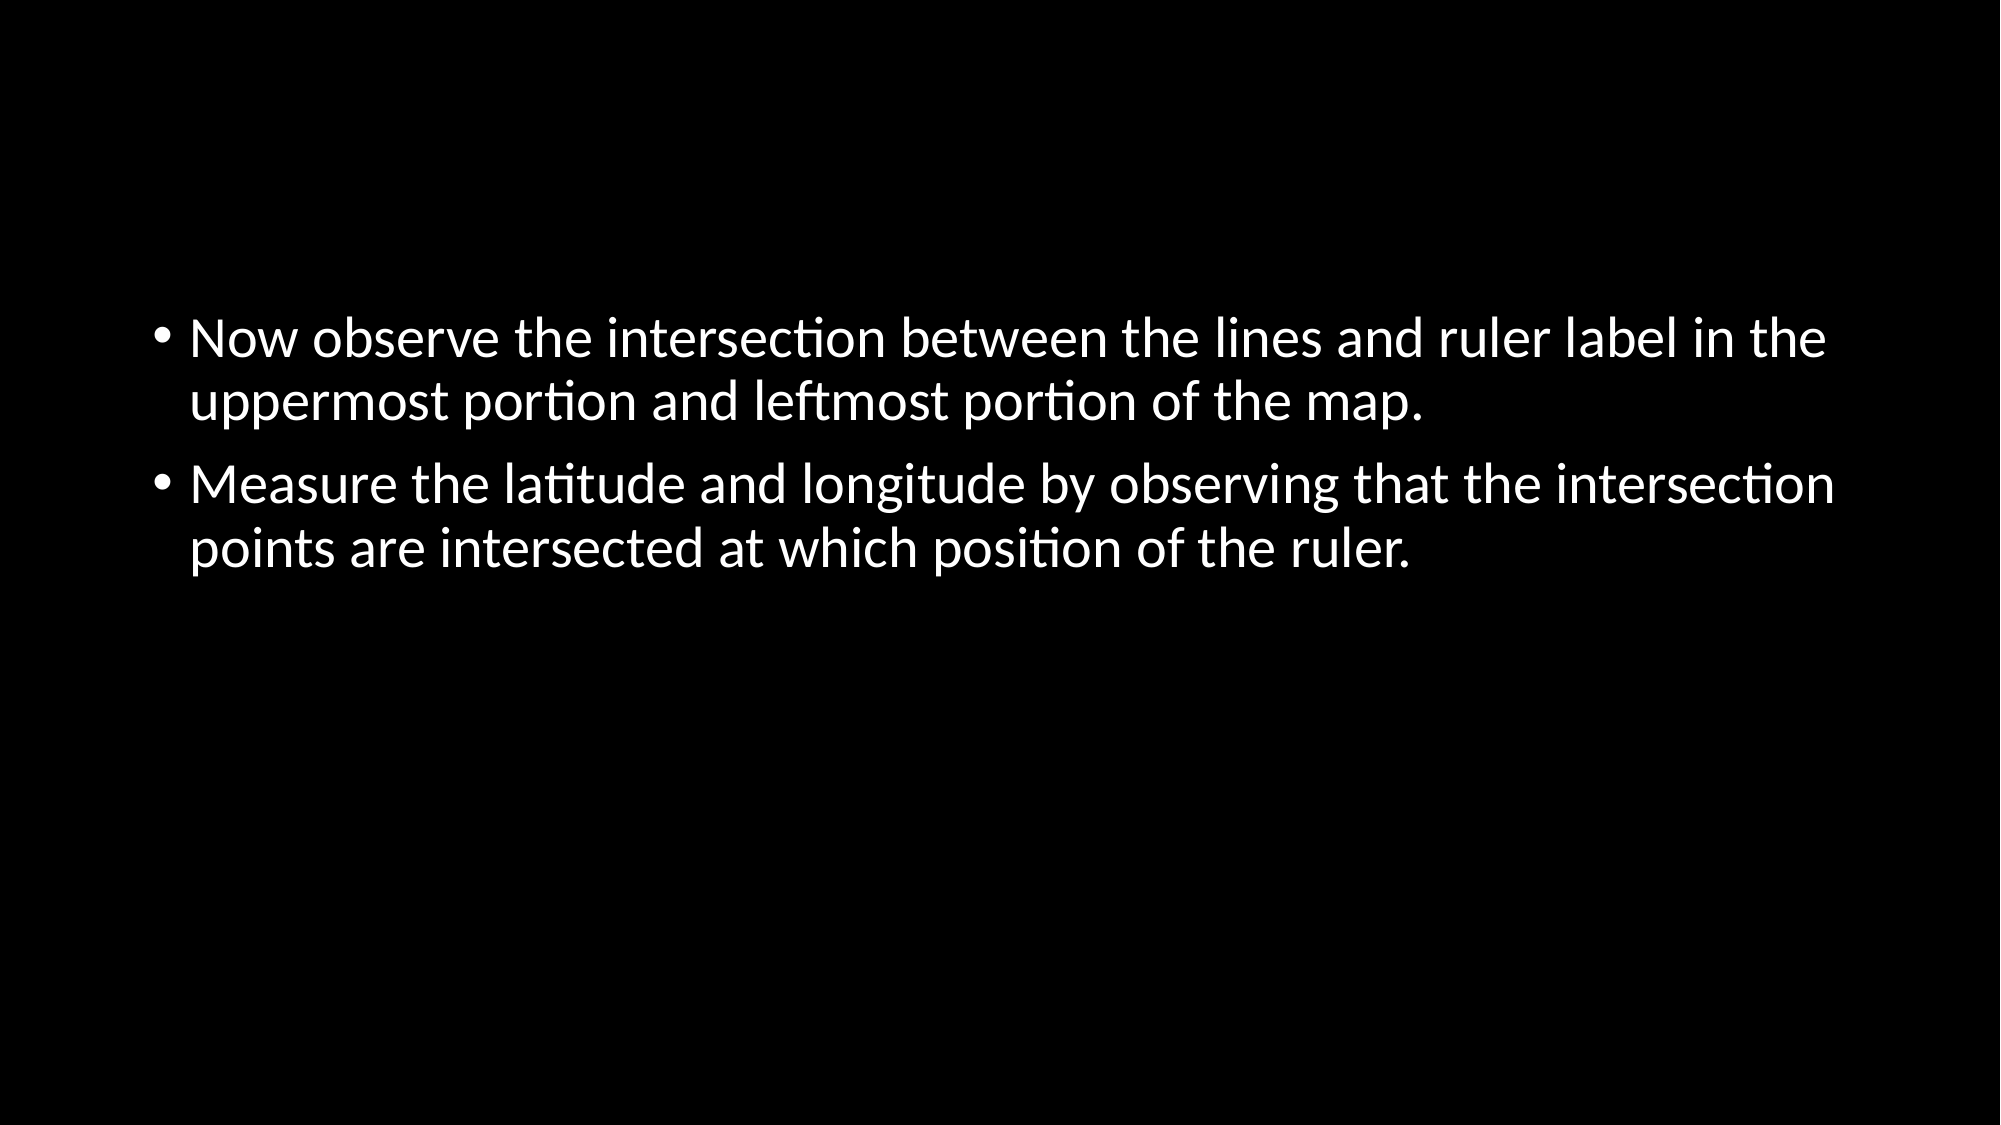

Now observe the intersection between the lines and ruler label in the uppermost portion and leftmost portion of the map.
Measure the latitude and longitude by observing that the intersection points are intersected at which position of the ruler.